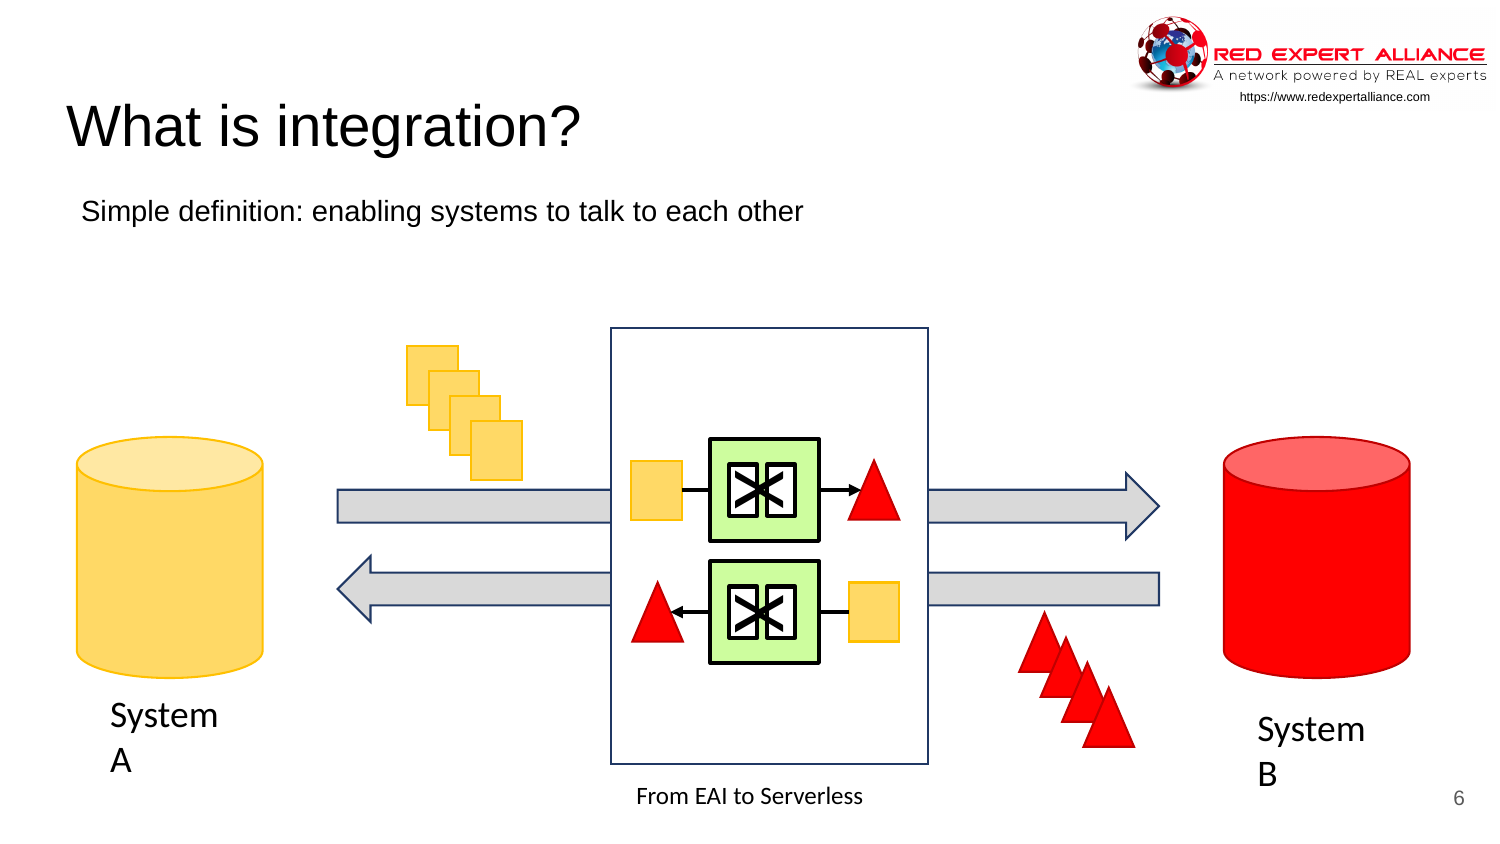

# What is integration?
Simple definition: enabling systems to talk to each other

X

X

System A

System B
6